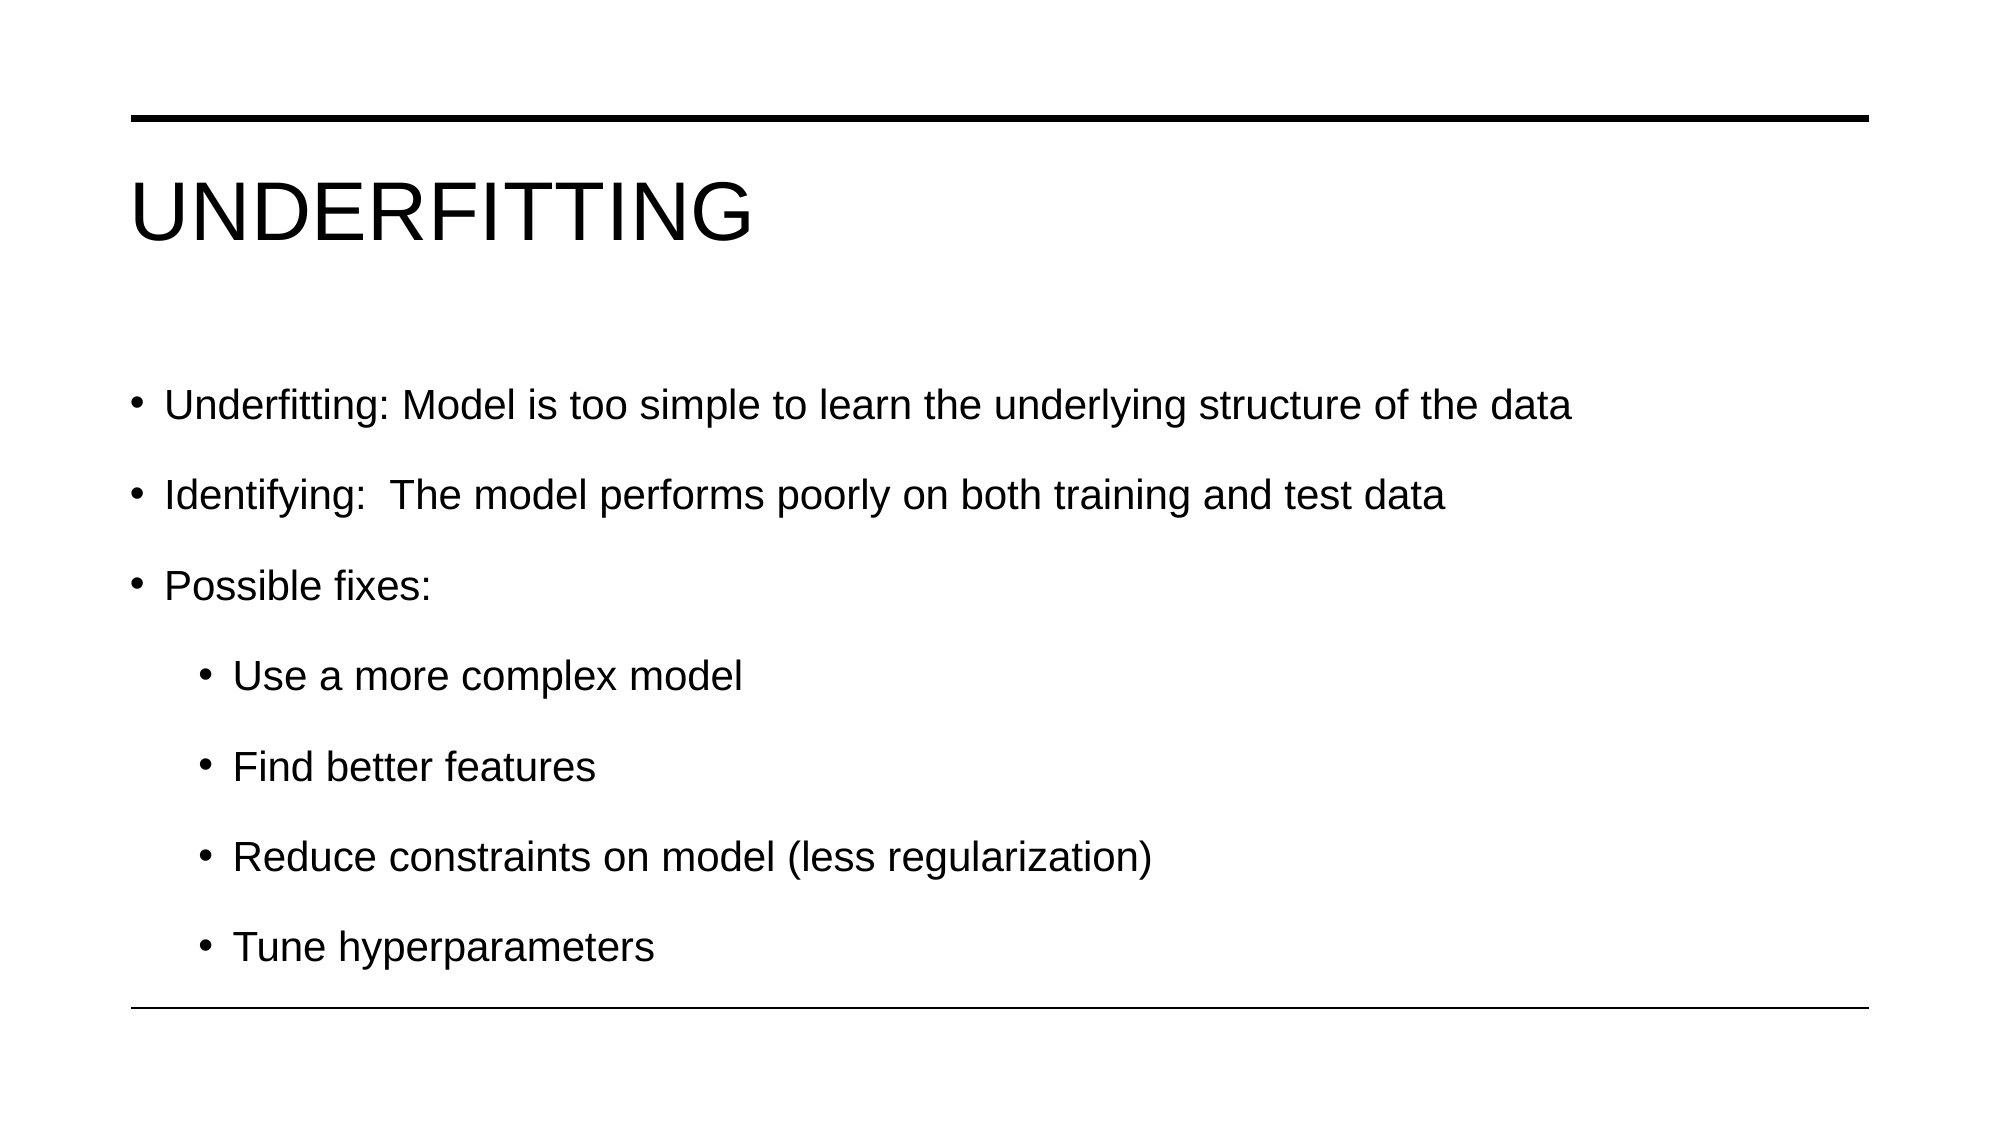

# Underfitting
Underfitting: Model is too simple to learn the underlying structure of the data
Identifying:  The model performs poorly on both training and test data
Possible fixes:
Use a more complex model
Find better features
Reduce constraints on model (less regularization)
Tune hyperparameters